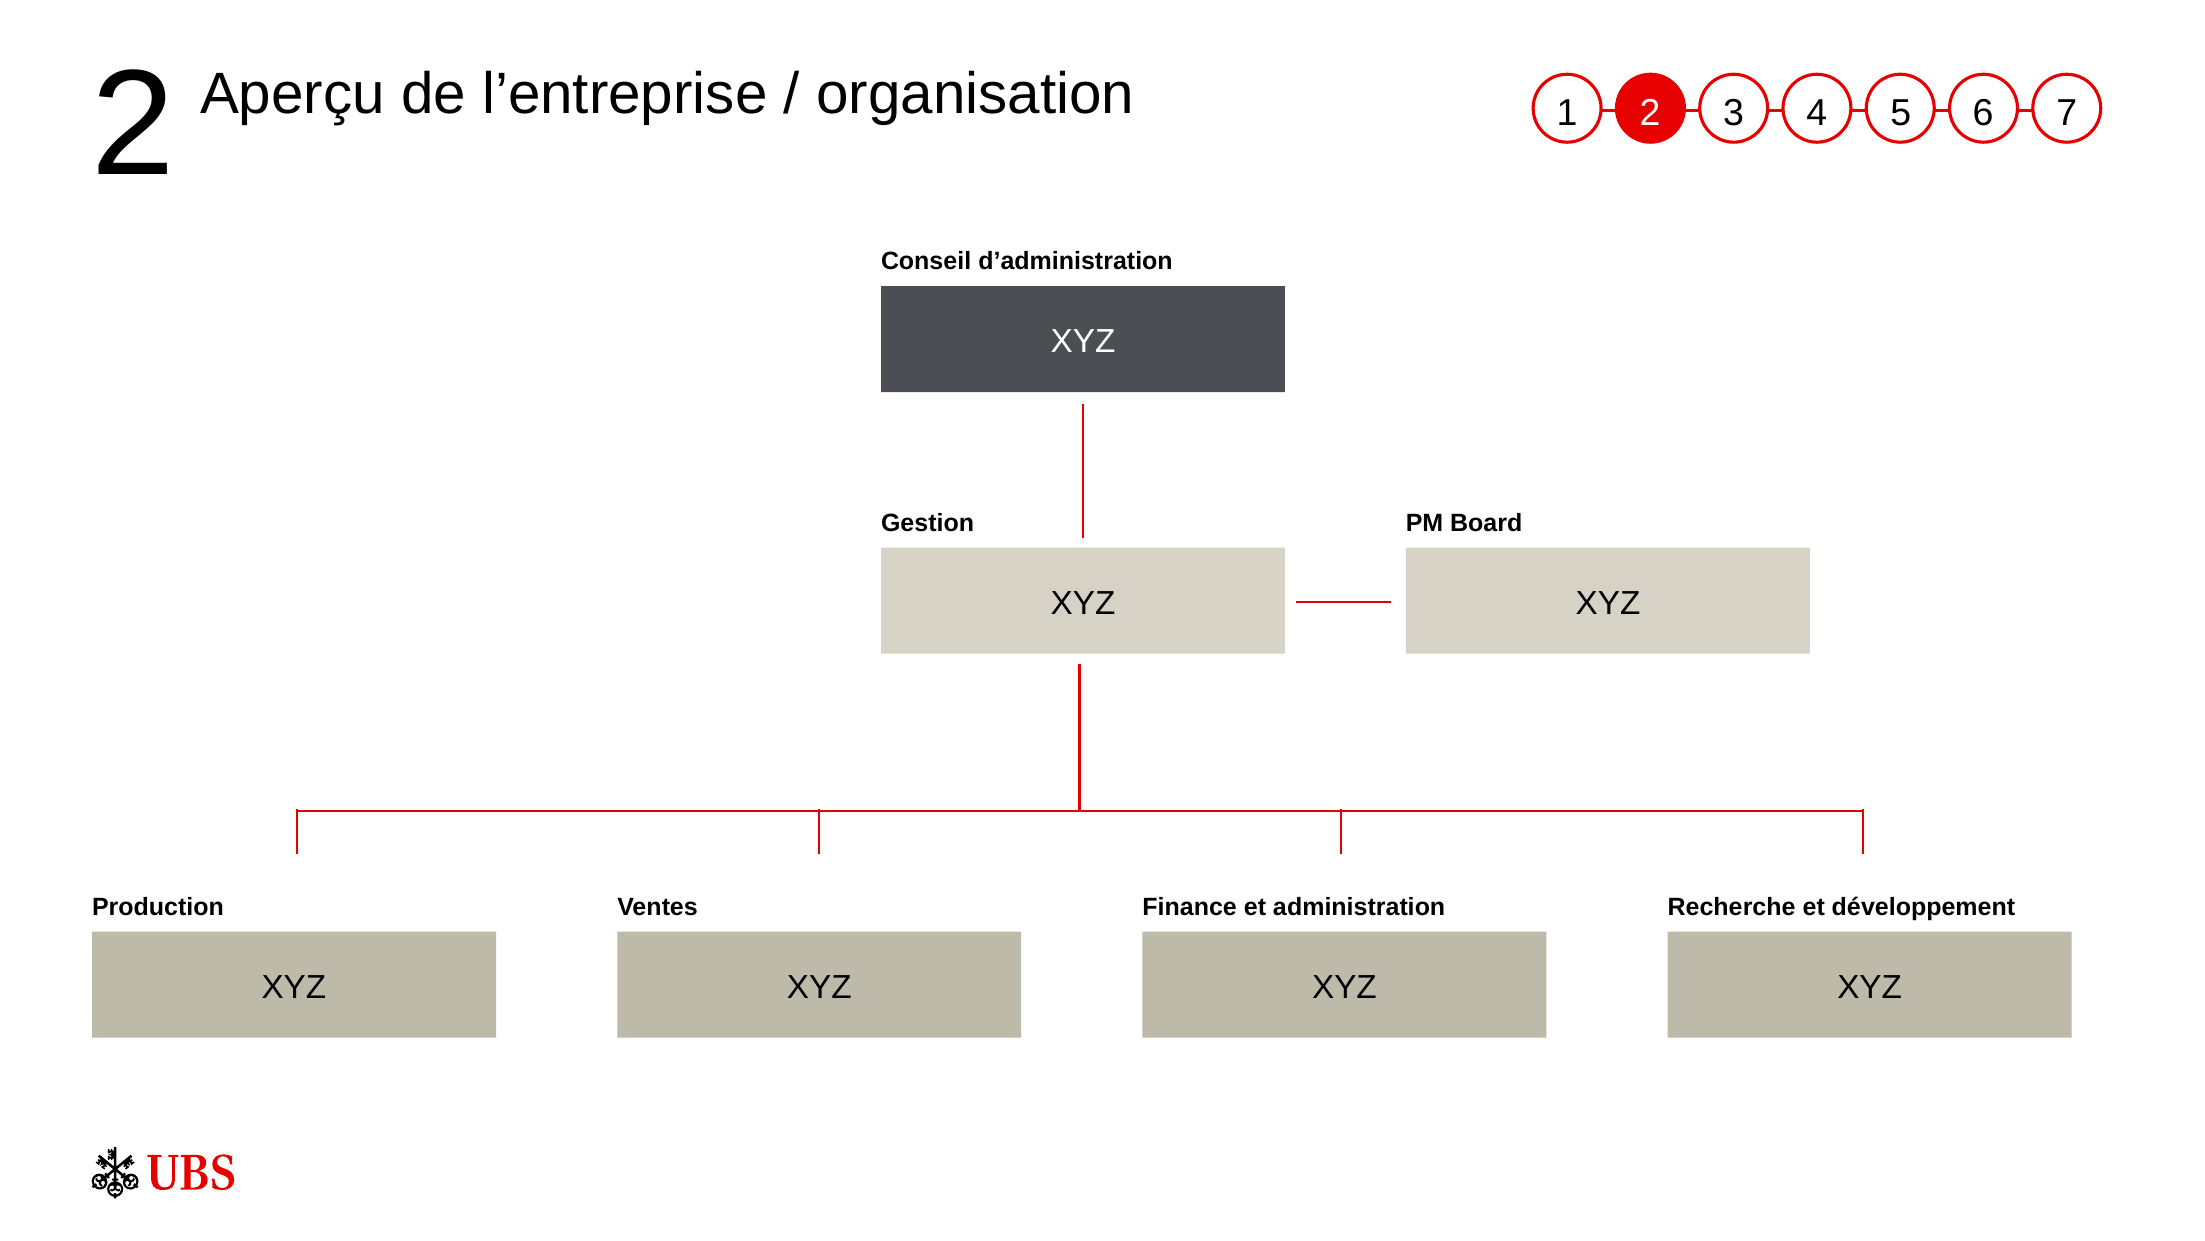

# Aperçu de l’entreprise / organisation
Conseil d’administration

XYZ

Gestion
PM Board

XYZ
XYZ
Production
Ventes

Finance et administration
Recherche et développement

XYZ
XYZ
XYZ
XYZ